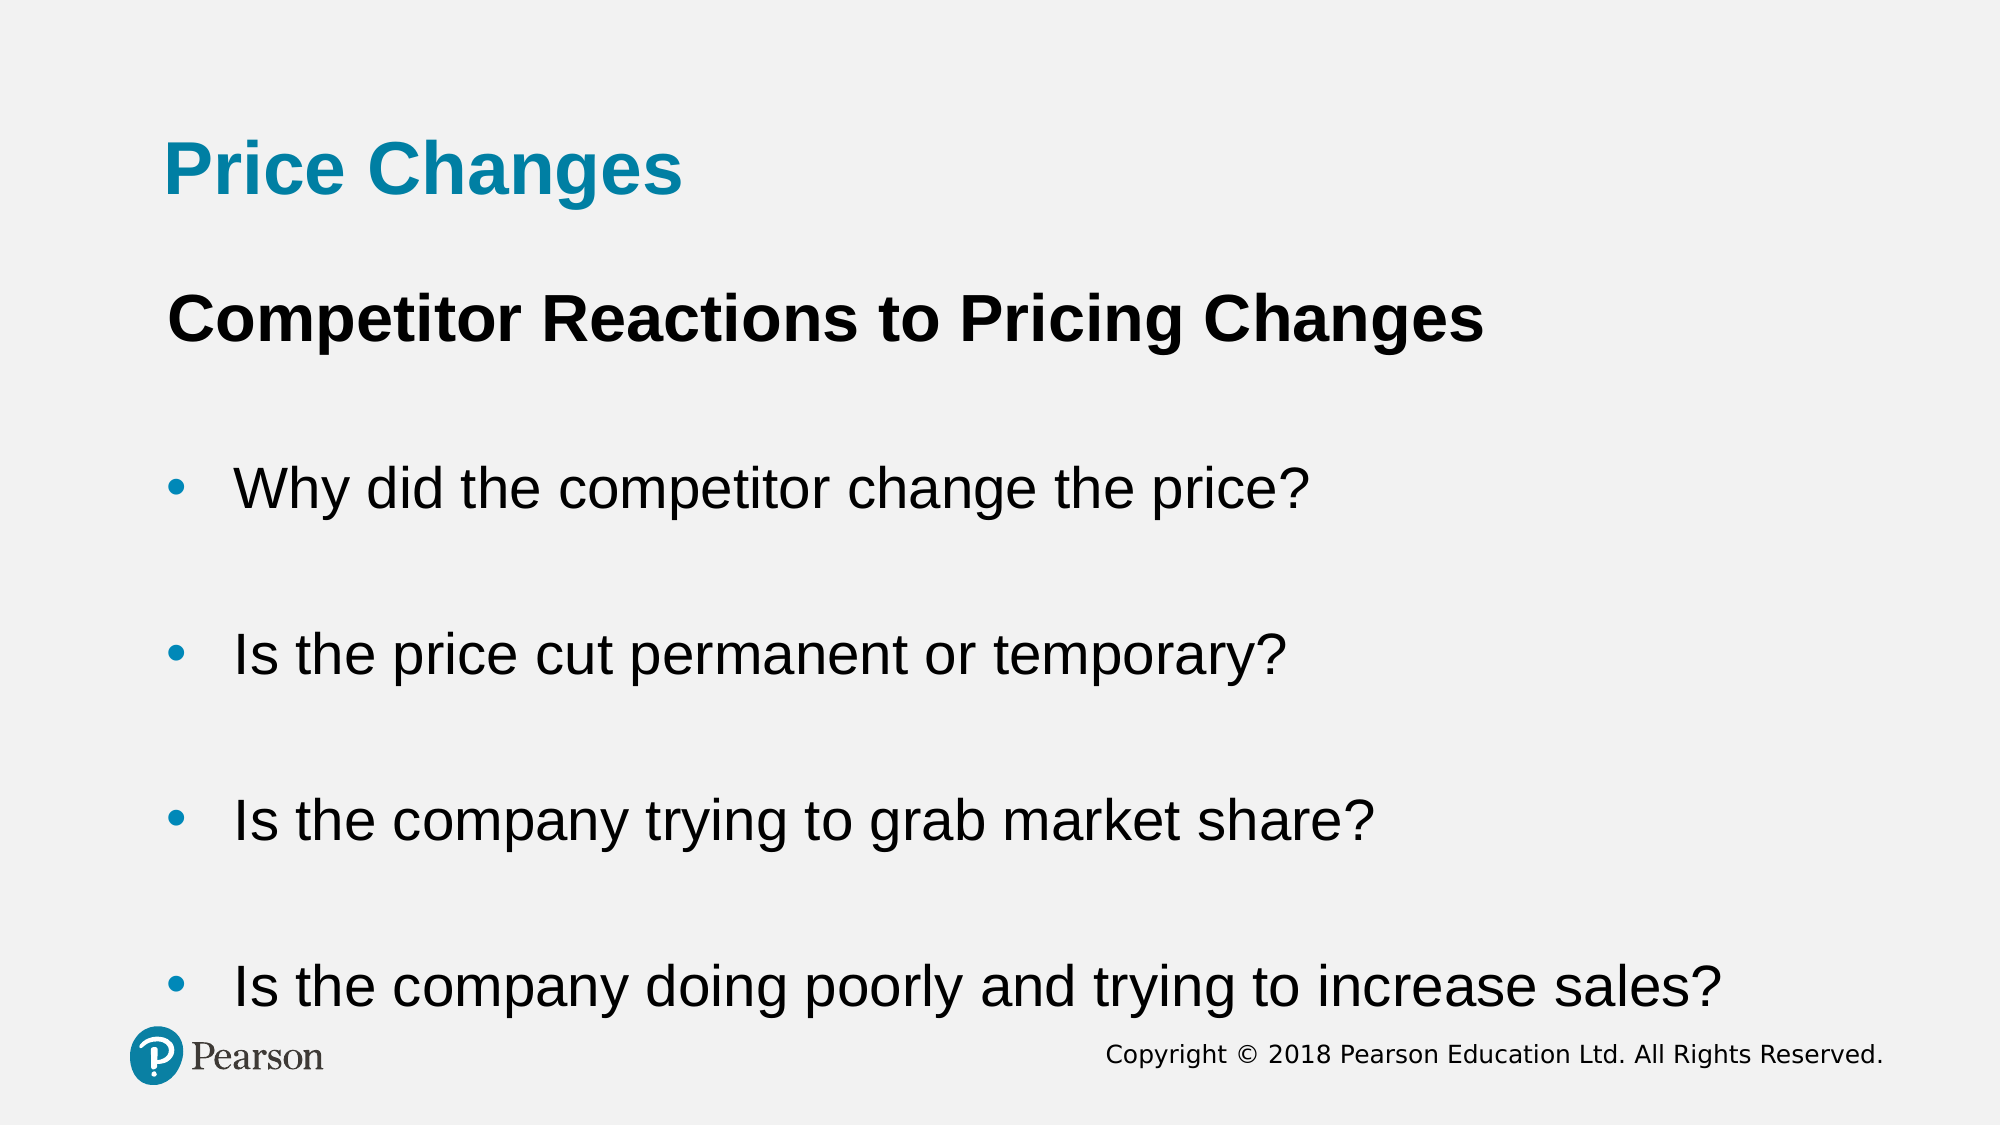

# Price Changes
Competitor Reactions to Pricing Changes

Why did the competitor change the price?

Is the price cut permanent or temporary?

Is the company trying to grab market share?

Is the company doing poorly and trying to increase sales?

Is it a signal to decrease industry prices to stimulate demand?